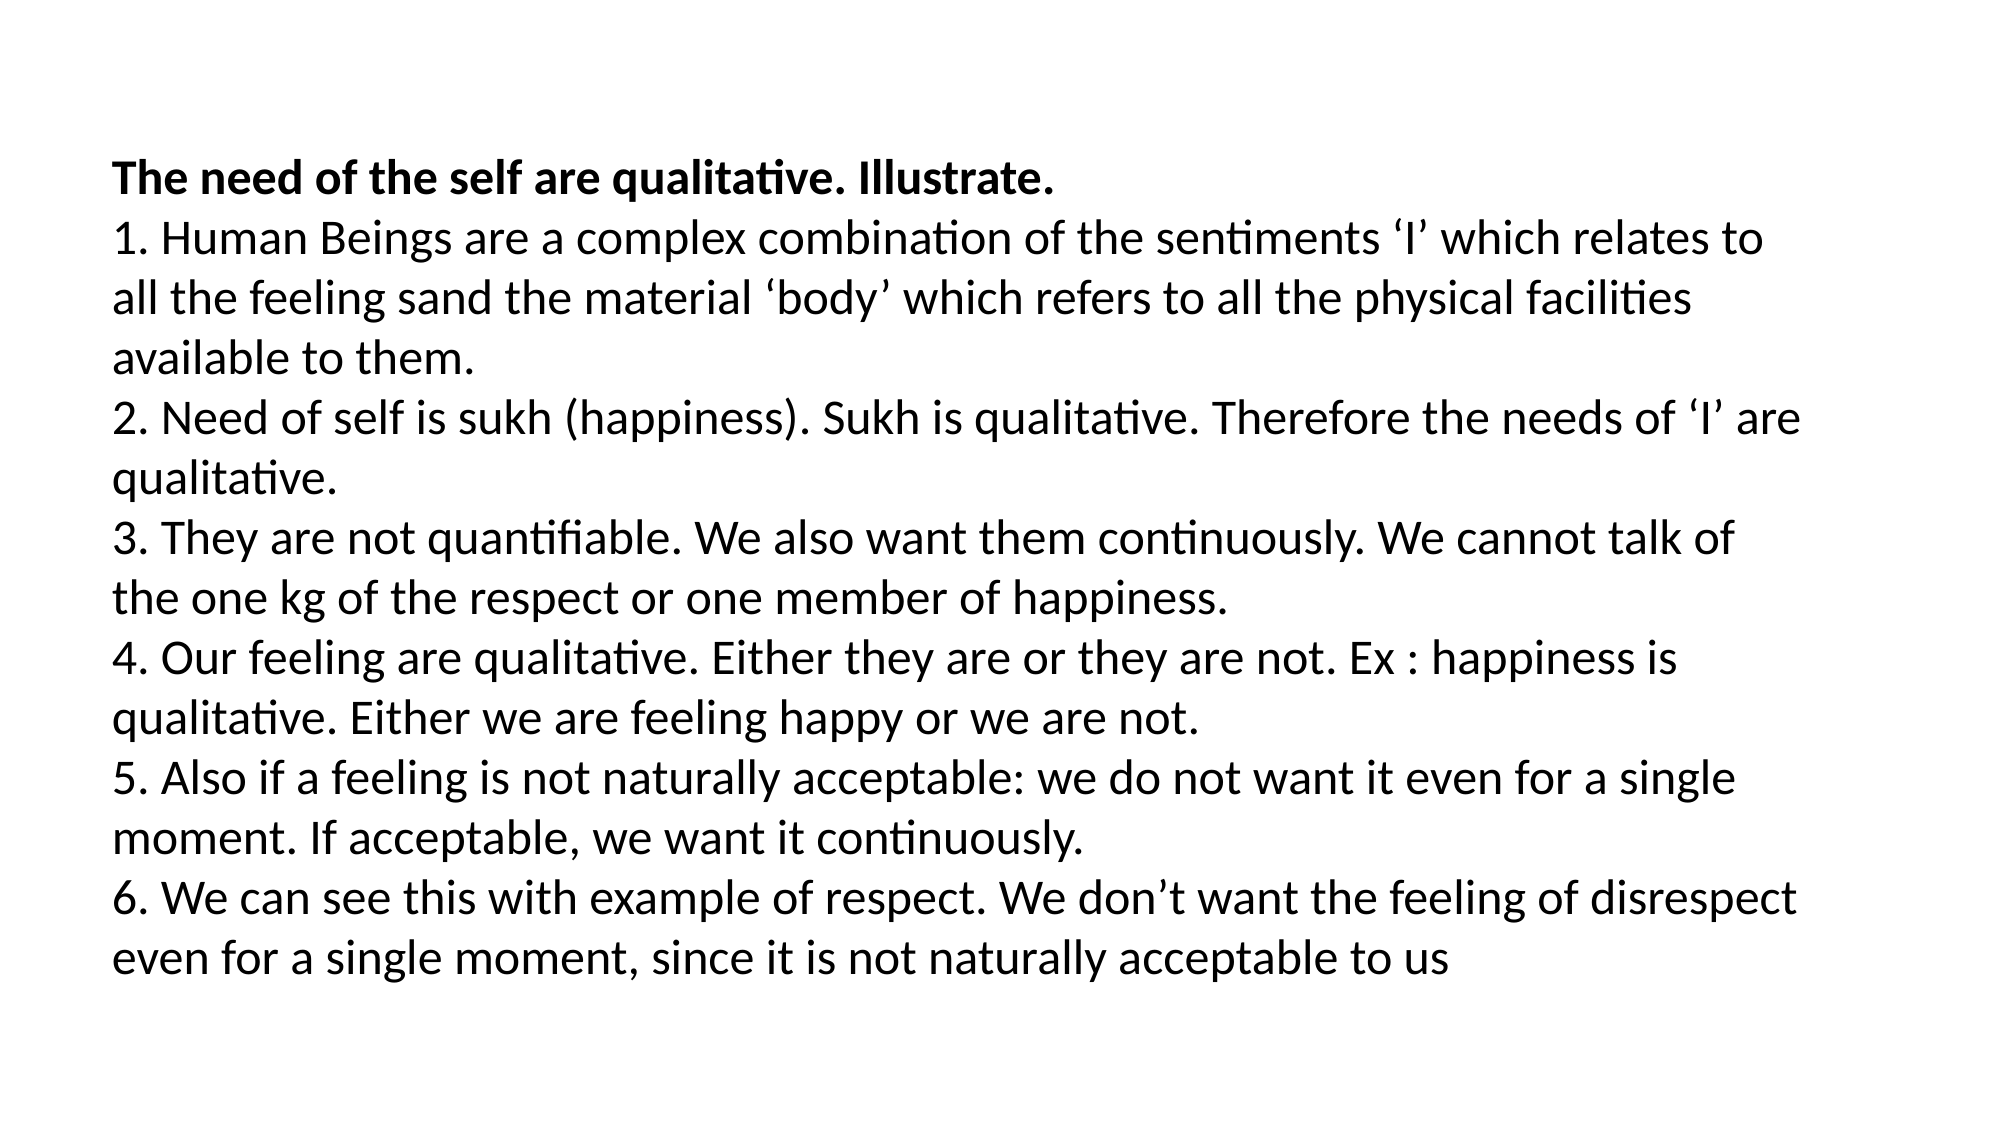

# The need of the self are qualitative. Illustrate. 1. Human Beings are a complex combination of the sentiments ‘I’ which relates to all the feeling sand the material ‘body’ which refers to all the physical facilities available to them. 2. Need of self is sukh (happiness). Sukh is qualitative. Therefore the needs of ‘I’ are qualitative. 3. They are not quantifiable. We also want them continuously. We cannot talk of the one kg of the respect or one member of happiness. 4. Our feeling are qualitative. Either they are or they are not. Ex : happiness is qualitative. Either we are feeling happy or we are not. 5. Also if a feeling is not naturally acceptable: we do not want it even for a single moment. If acceptable, we want it continuously. 6. We can see this with example of respect. We don’t want the feeling of disrespect even for a single moment, since it is not naturally acceptable to us